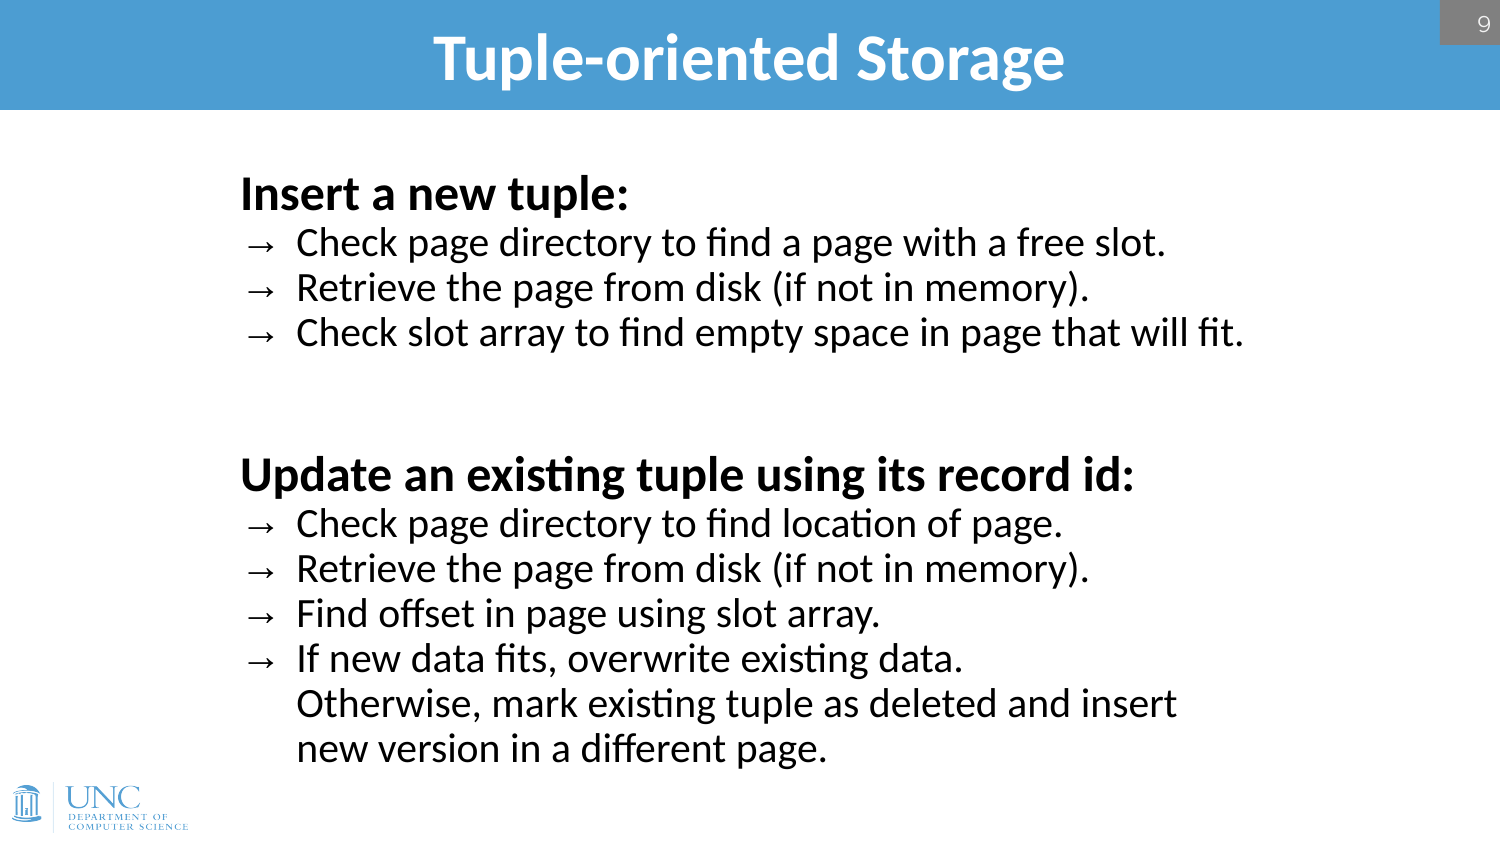

9
# Tuple-oriented Storage
Insert a new tuple:
Check page directory to find a page with a free slot.
Retrieve the page from disk (if not in memory).
Check slot array to find empty space in page that will fit.

Update an existing tuple using its record id:
Check page directory to find location of page.
Retrieve the page from disk (if not in memory).
Find offset in page using slot array.
If new data fits, overwrite existing data.
Otherwise, mark existing tuple as deleted and insert new version in a different page.